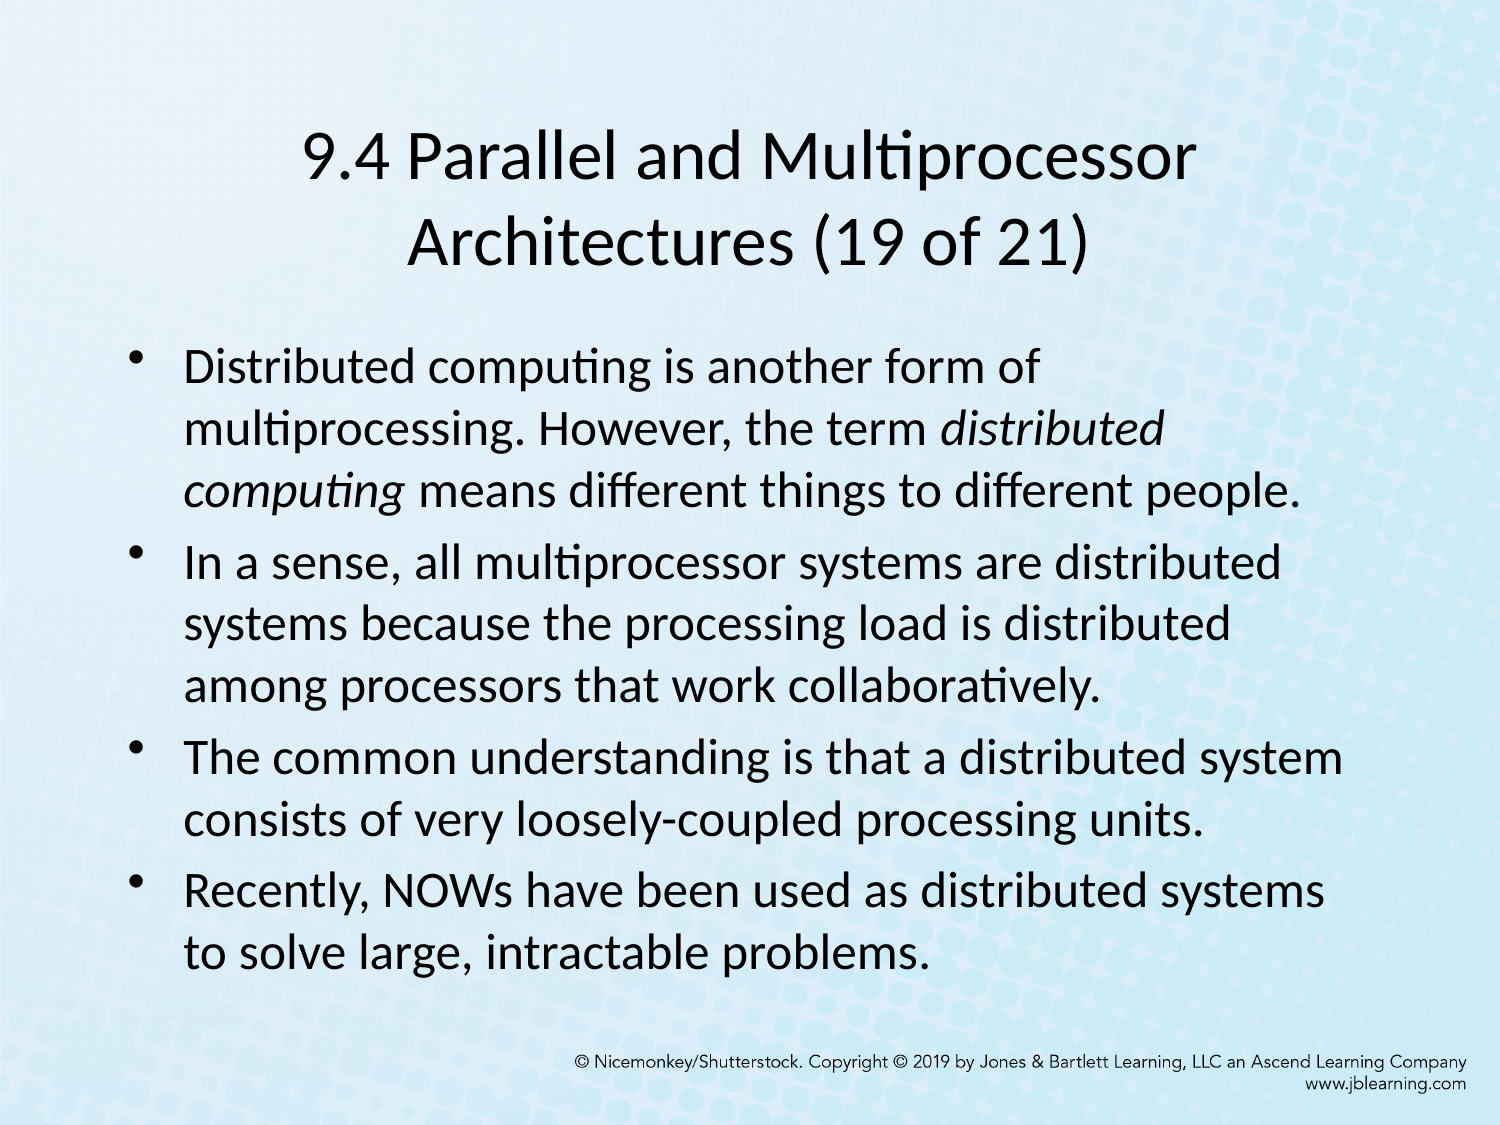

# 9.4 Parallel and Multiprocessor Architectures (19 of 21)
Distributed computing is another form of multiprocessing. However, the term distributed computing means different things to different people.
In a sense, all multiprocessor systems are distributed systems because the processing load is distributed among processors that work collaboratively.
The common understanding is that a distributed system consists of very loosely-coupled processing units.
Recently, NOWs have been used as distributed systems to solve large, intractable problems.